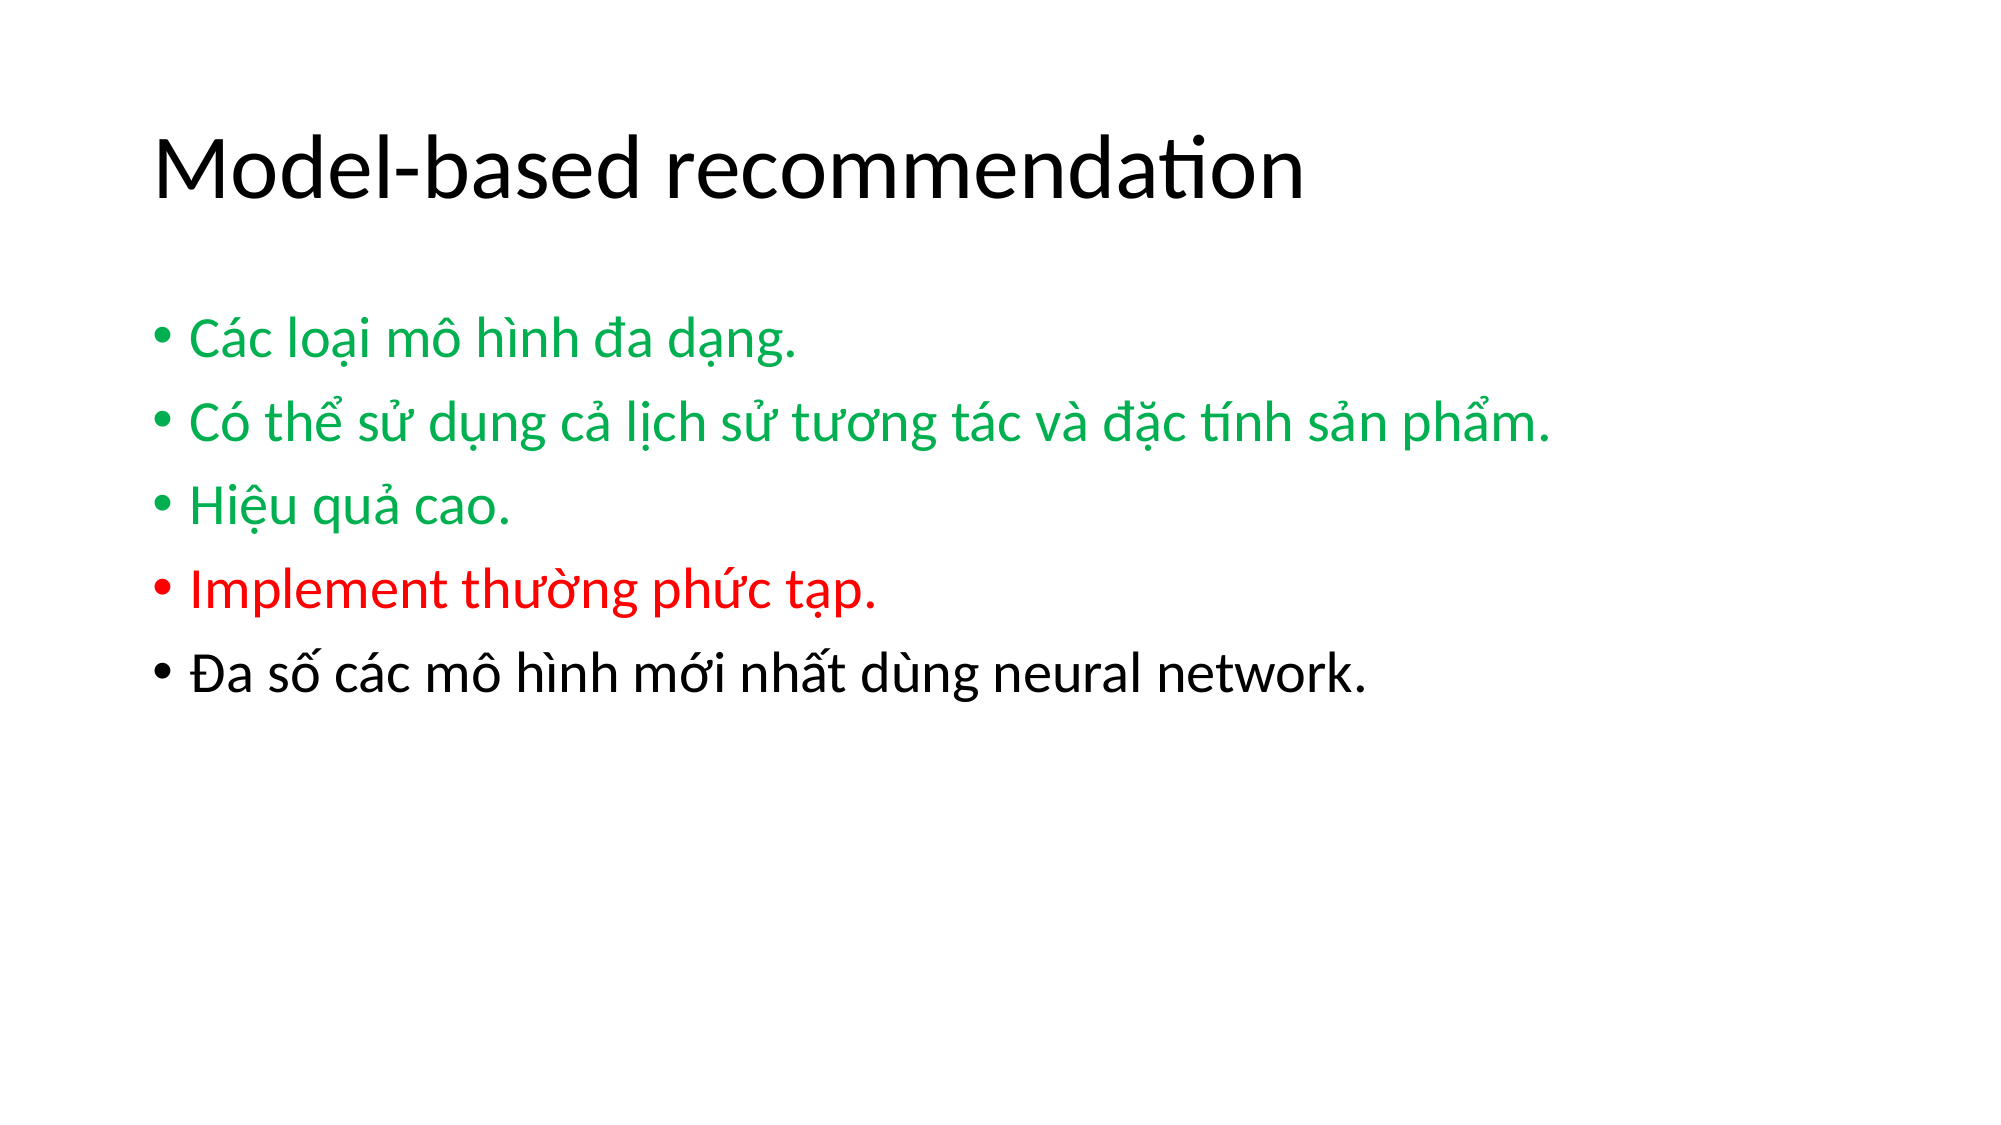

# Model-based recommendation
Các loại mô hình đa dạng.
Có thể sử dụng cả lịch sử tương tác và đặc tính sản phẩm.
Hiệu quả cao.
Implement thường phức tạp.
Đa số các mô hình mới nhất dùng neural network.